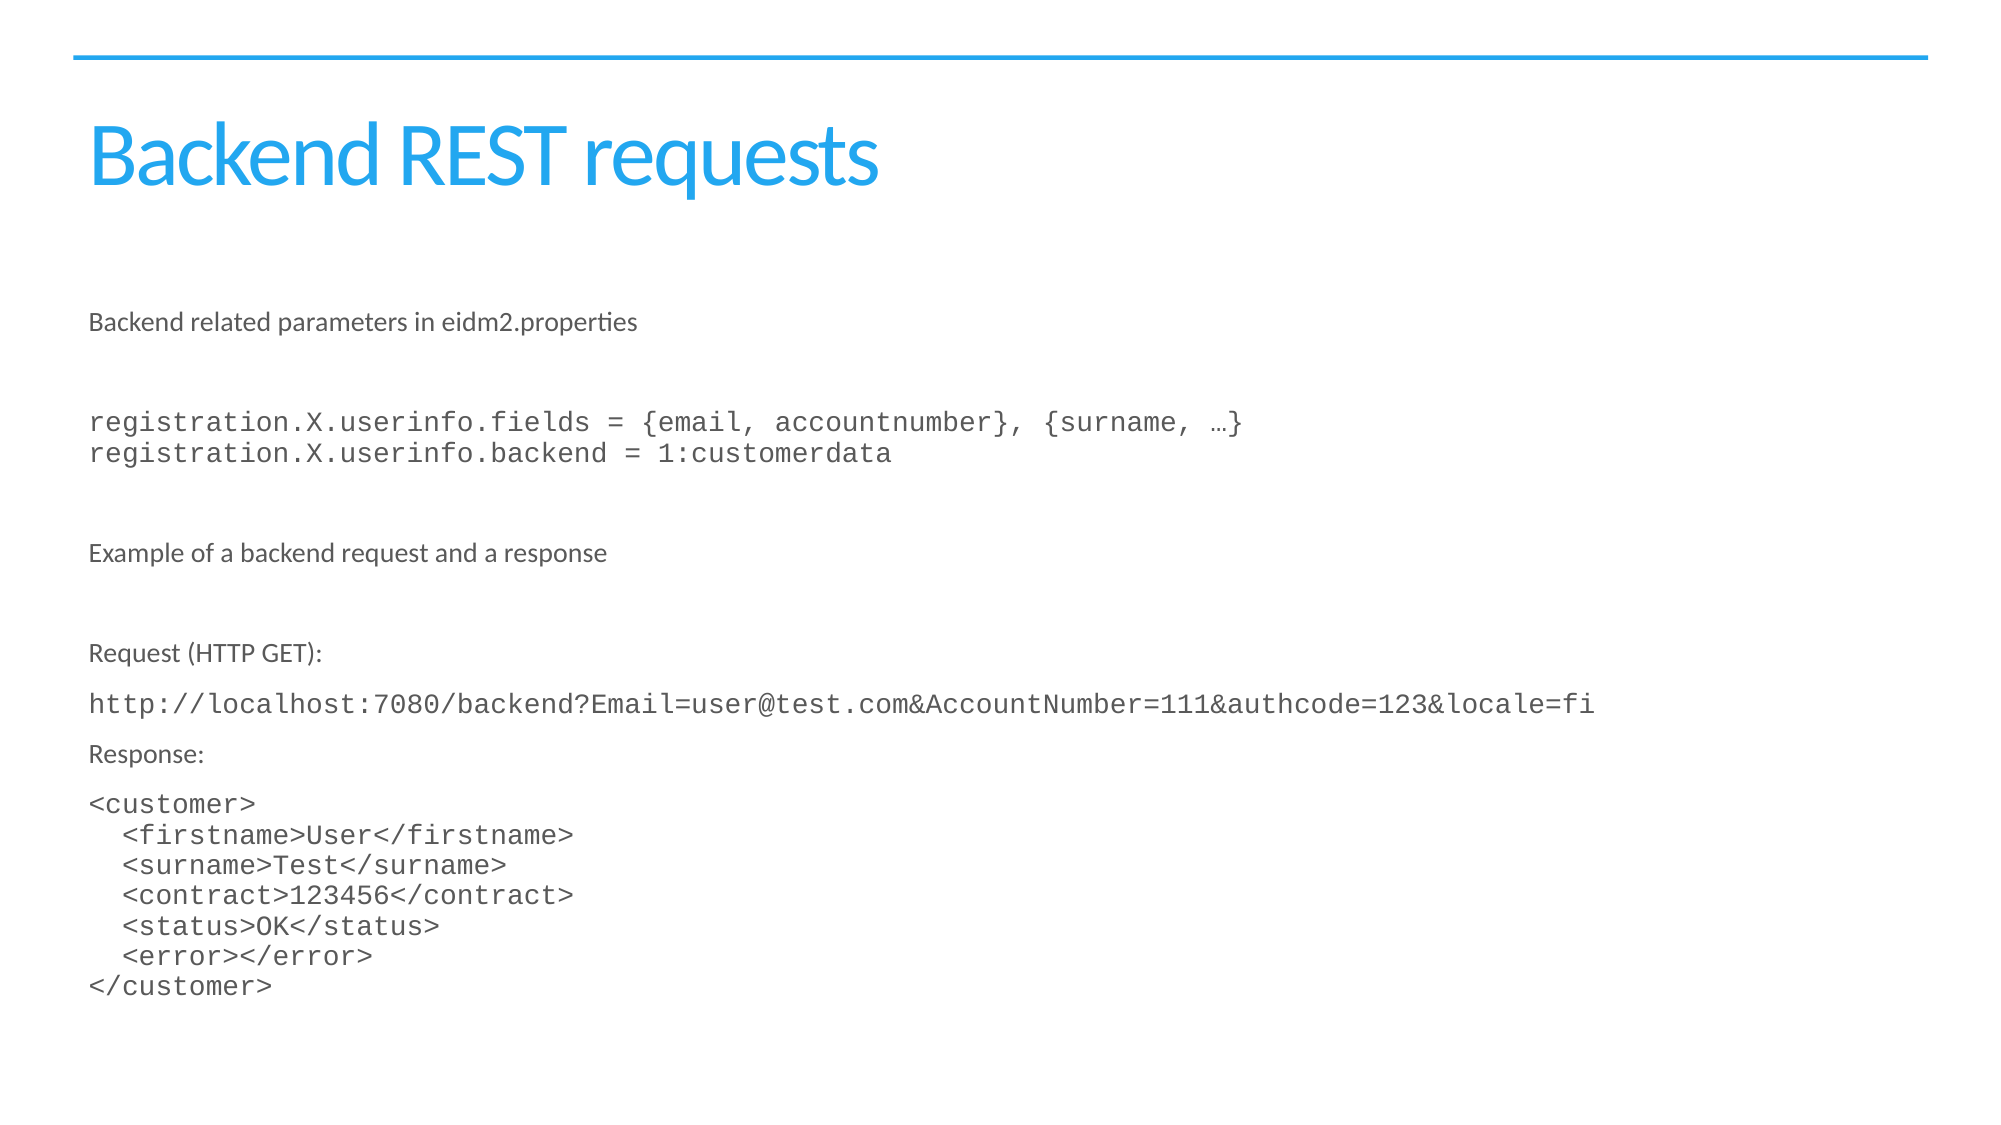

# Backend REST requests
Backend related parameters in eidm2.properties

registration.X.userinfo.fields = {email, accountnumber}, {surname, …}
registration.X.userinfo.backend = 1:customerdata

Example of a backend request and a response

Request (HTTP GET):
http://localhost:7080/backend?Email=user@test.com&AccountNumber=111&authcode=123&locale=fi
Response:
<customer>
  <firstname>User</firstname>
  <surname>Test</surname>
  <contract>123456</contract>
  <status>OK</status>
  <error></error>
</customer>